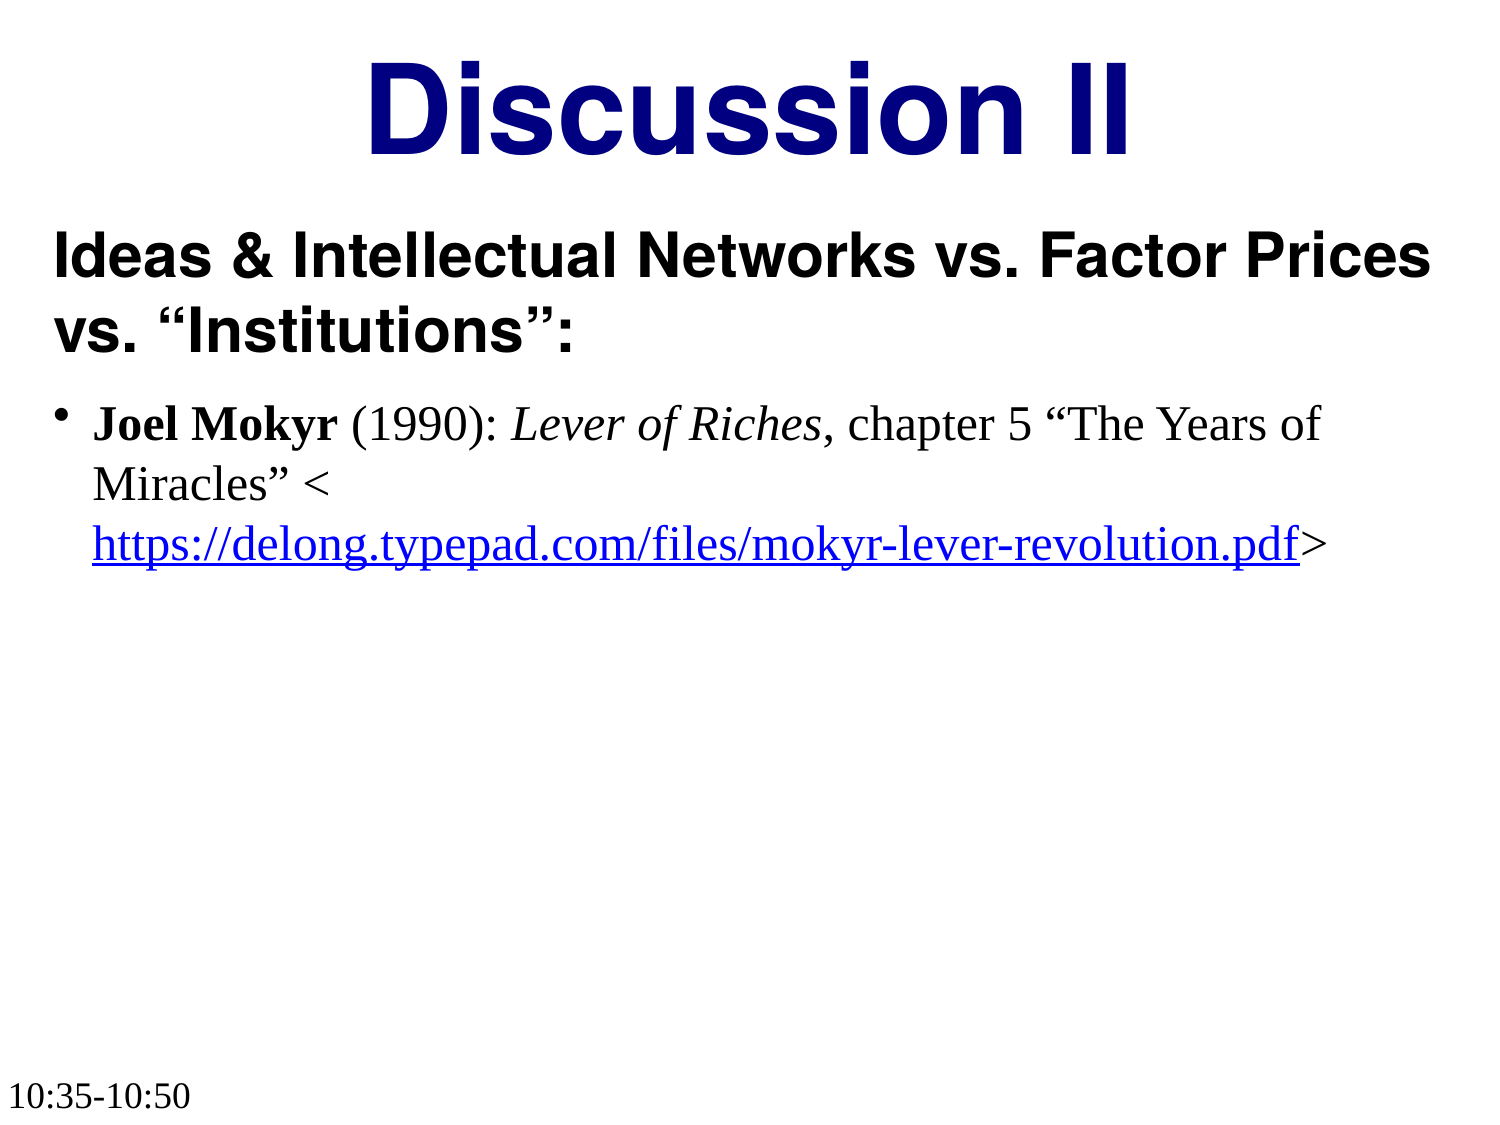

Discussion II
Ideas & Intellectual Networks vs. Factor Prices vs. “Institutions”:
Joel Mokyr (1990): Lever of Riches, chapter 5 “The Years of Miracles” <https://delong.typepad.com/files/mokyr-lever-revolution.pdf>
10:35-10:50